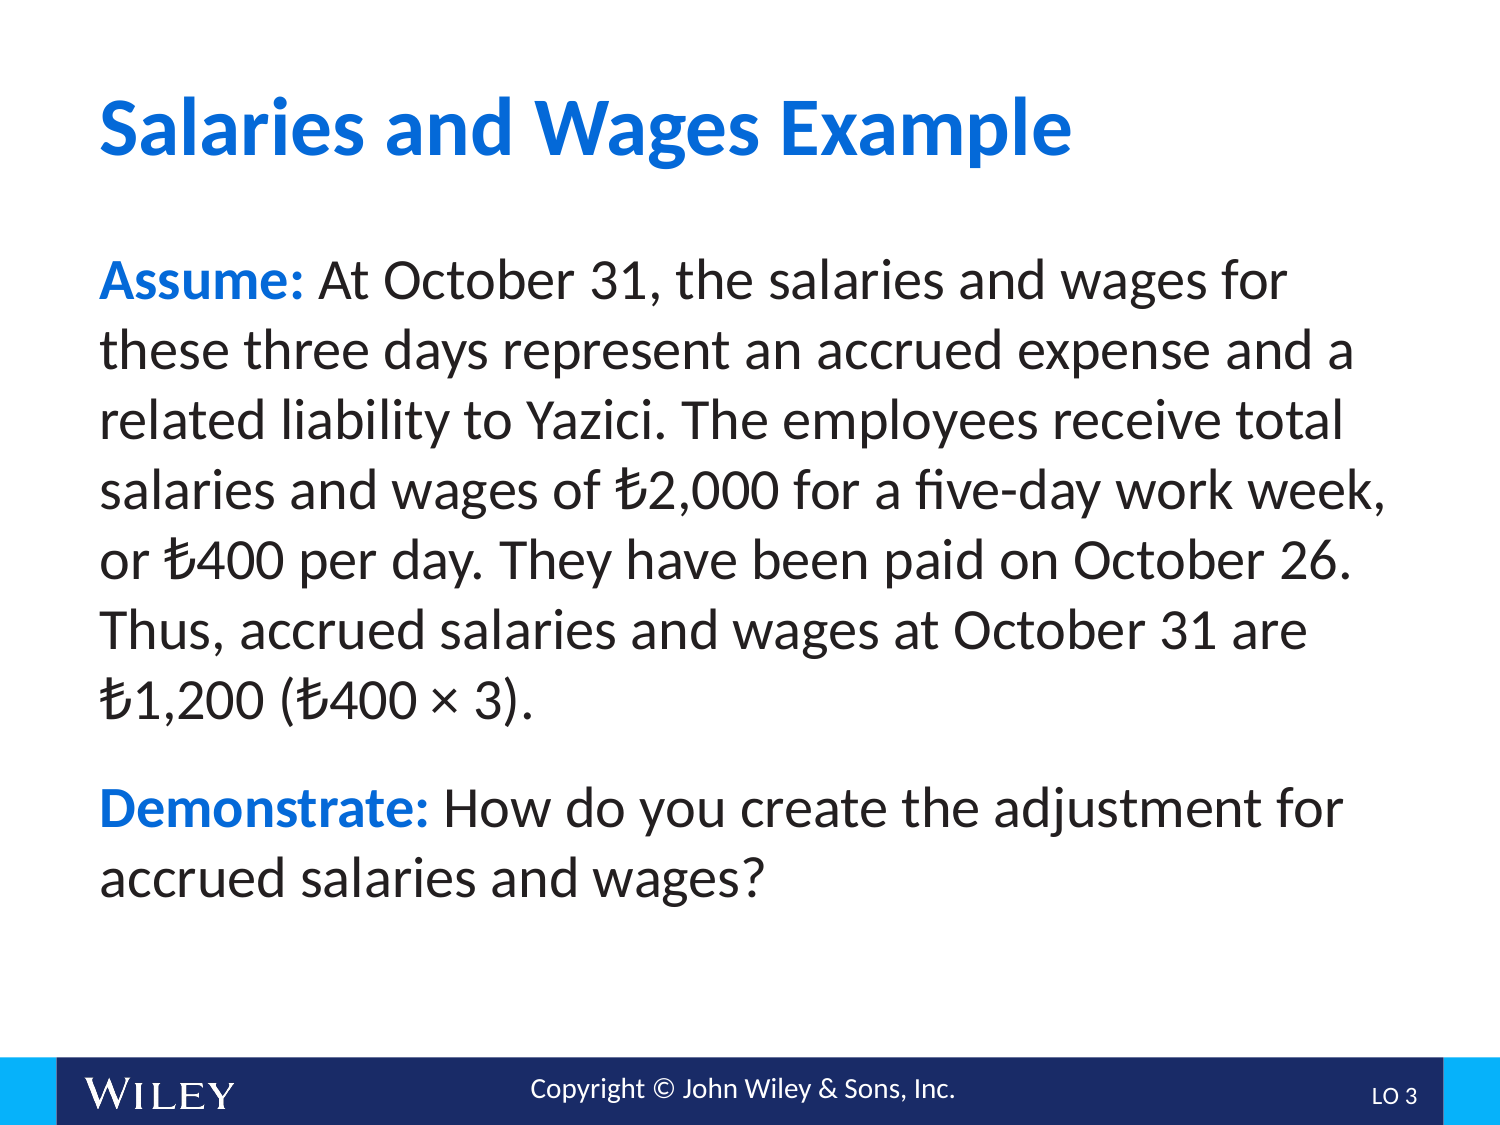

# Salaries and Wages Example
Assume: At October 31, the salaries and wages for these three days represent an accrued expense and a related liability to Yazici. The employees receive total salaries and wages of ₺2,000 for a five-day work week, or ₺400 per day. They have been paid on October 26. Thus, accrued salaries and wages at October 31 are ₺1,200 (₺400 × 3).
Demonstrate: How do you create the adjustment for accrued salaries and wages?
L O 3